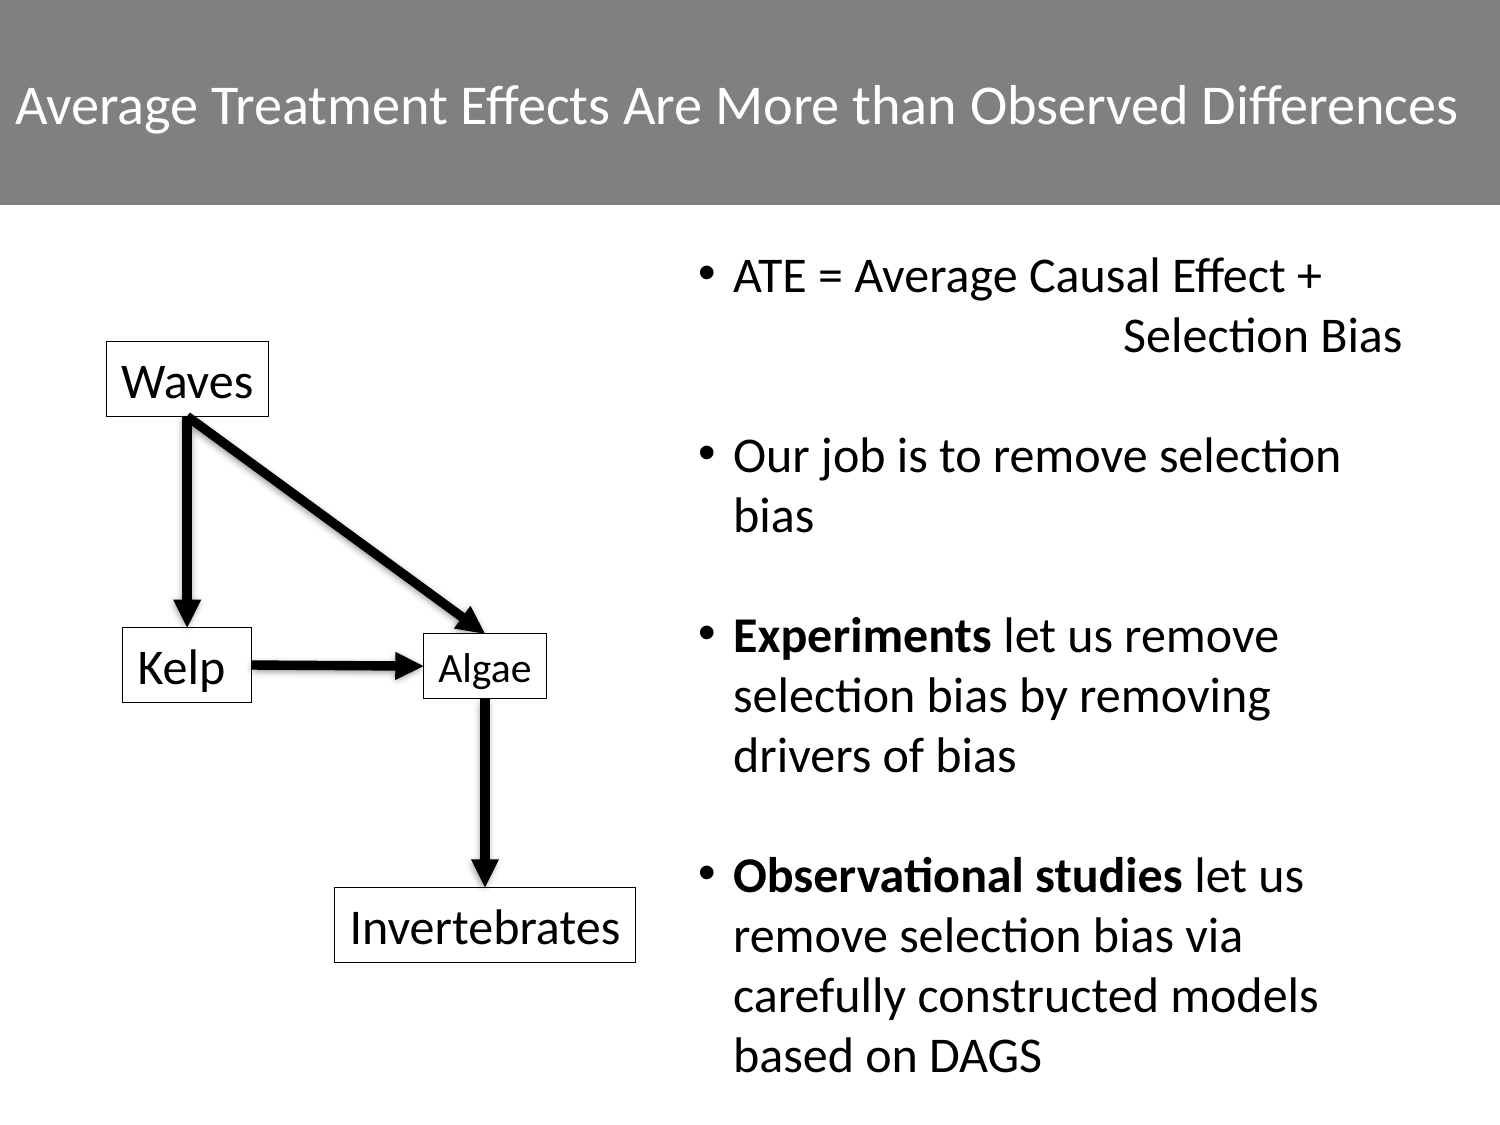

# Average Treatment Effects Are More than Observed Differences
ATE = Average Causal Effect + 		        Selection Bias

Our job is to remove selection bias

Experiments let us remove selection bias by removing drivers of bias

Observational studies let us remove selection bias via carefully constructed models based on DAGS
Waves
Kelp
Algae
Invertebrates